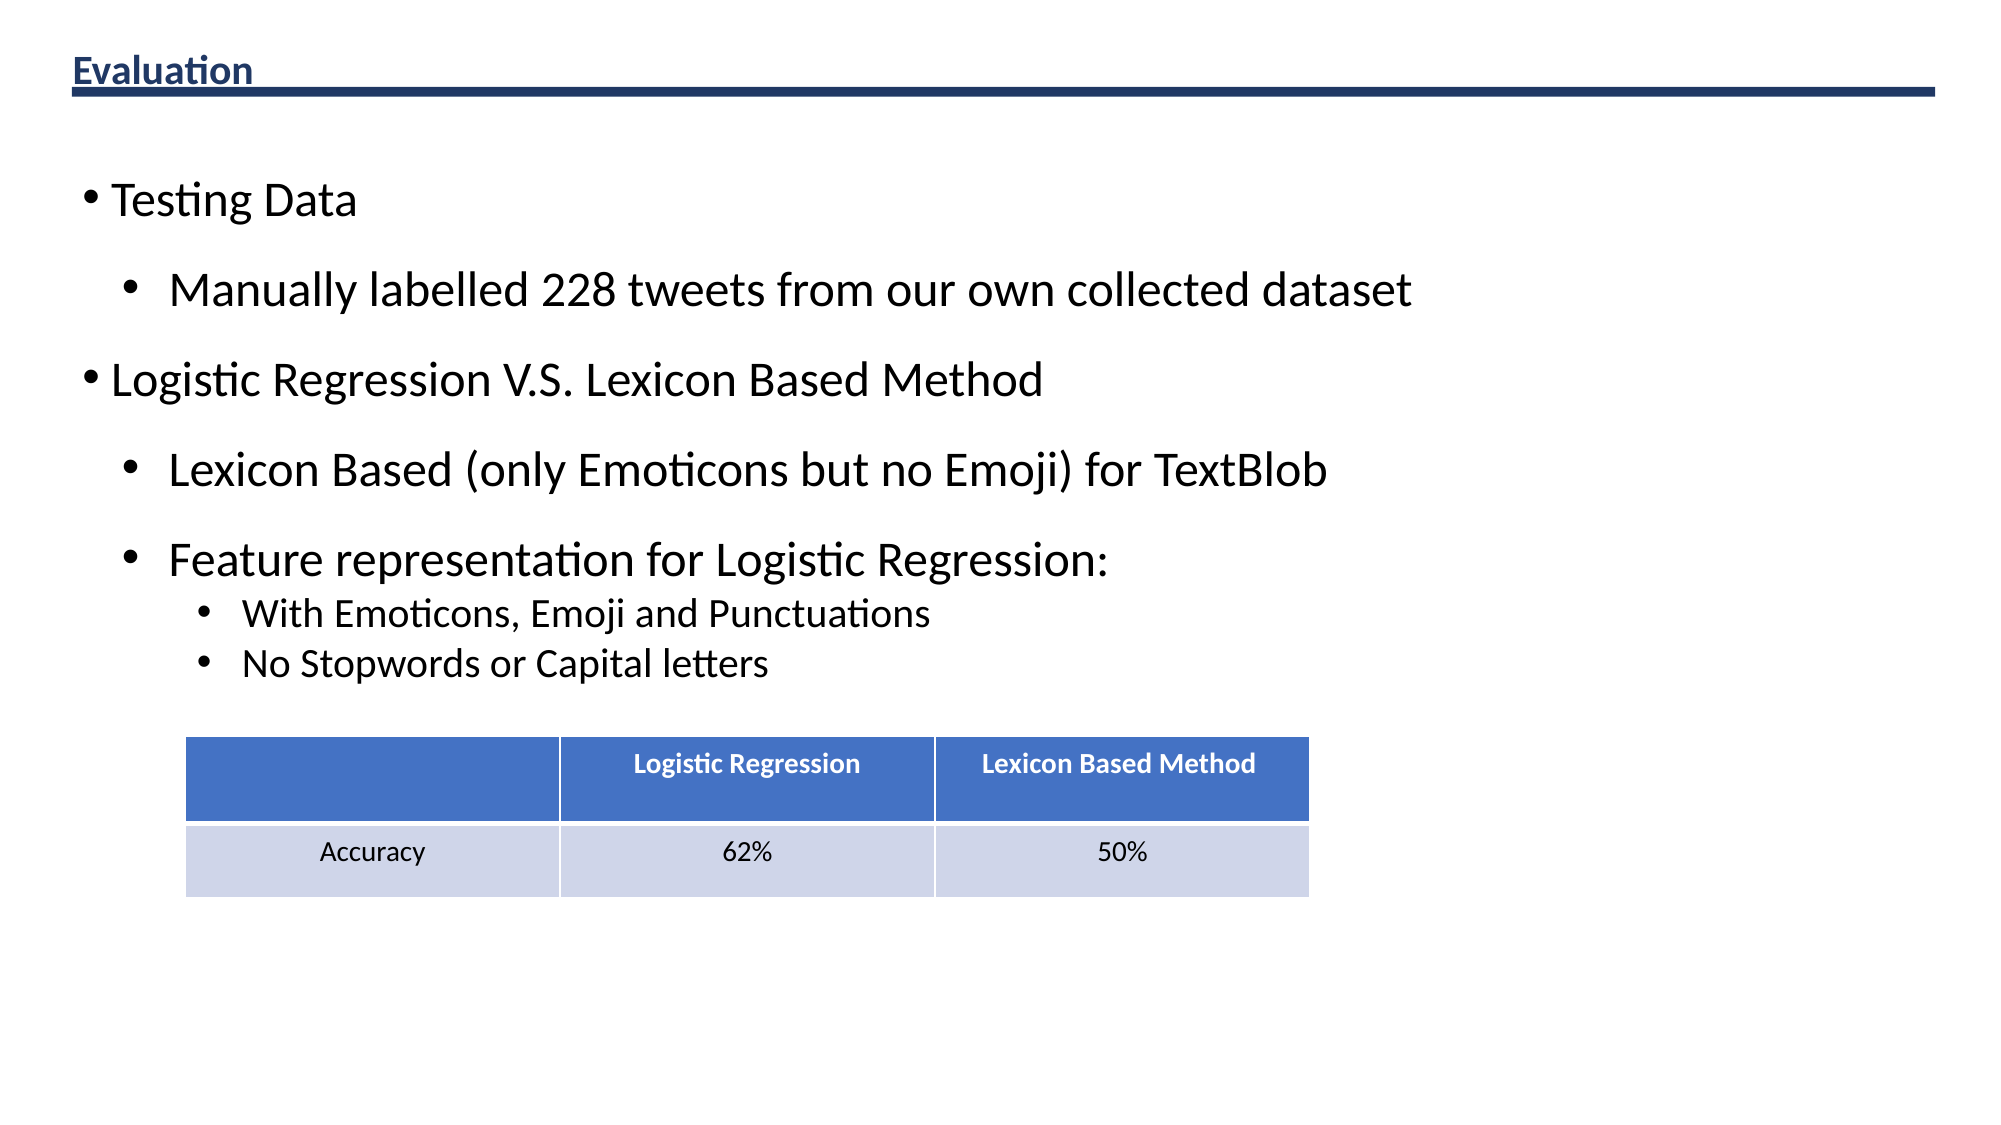

Evaluation

 Testing Data
 Manually labelled 228 tweets from our own collected dataset
 Logistic Regression V.S. Lexicon Based Method
 Lexicon Based (only Emoticons but no Emoji) for TextBlob
 Feature representation for Logistic Regression:
 With Emoticons, Emoji and Punctuations
 No Stopwords or Capital letters

|  | Logistic Regression | Lexicon Based Method |
| --- | --- | --- |
| Accuracy | 62% | 50% |